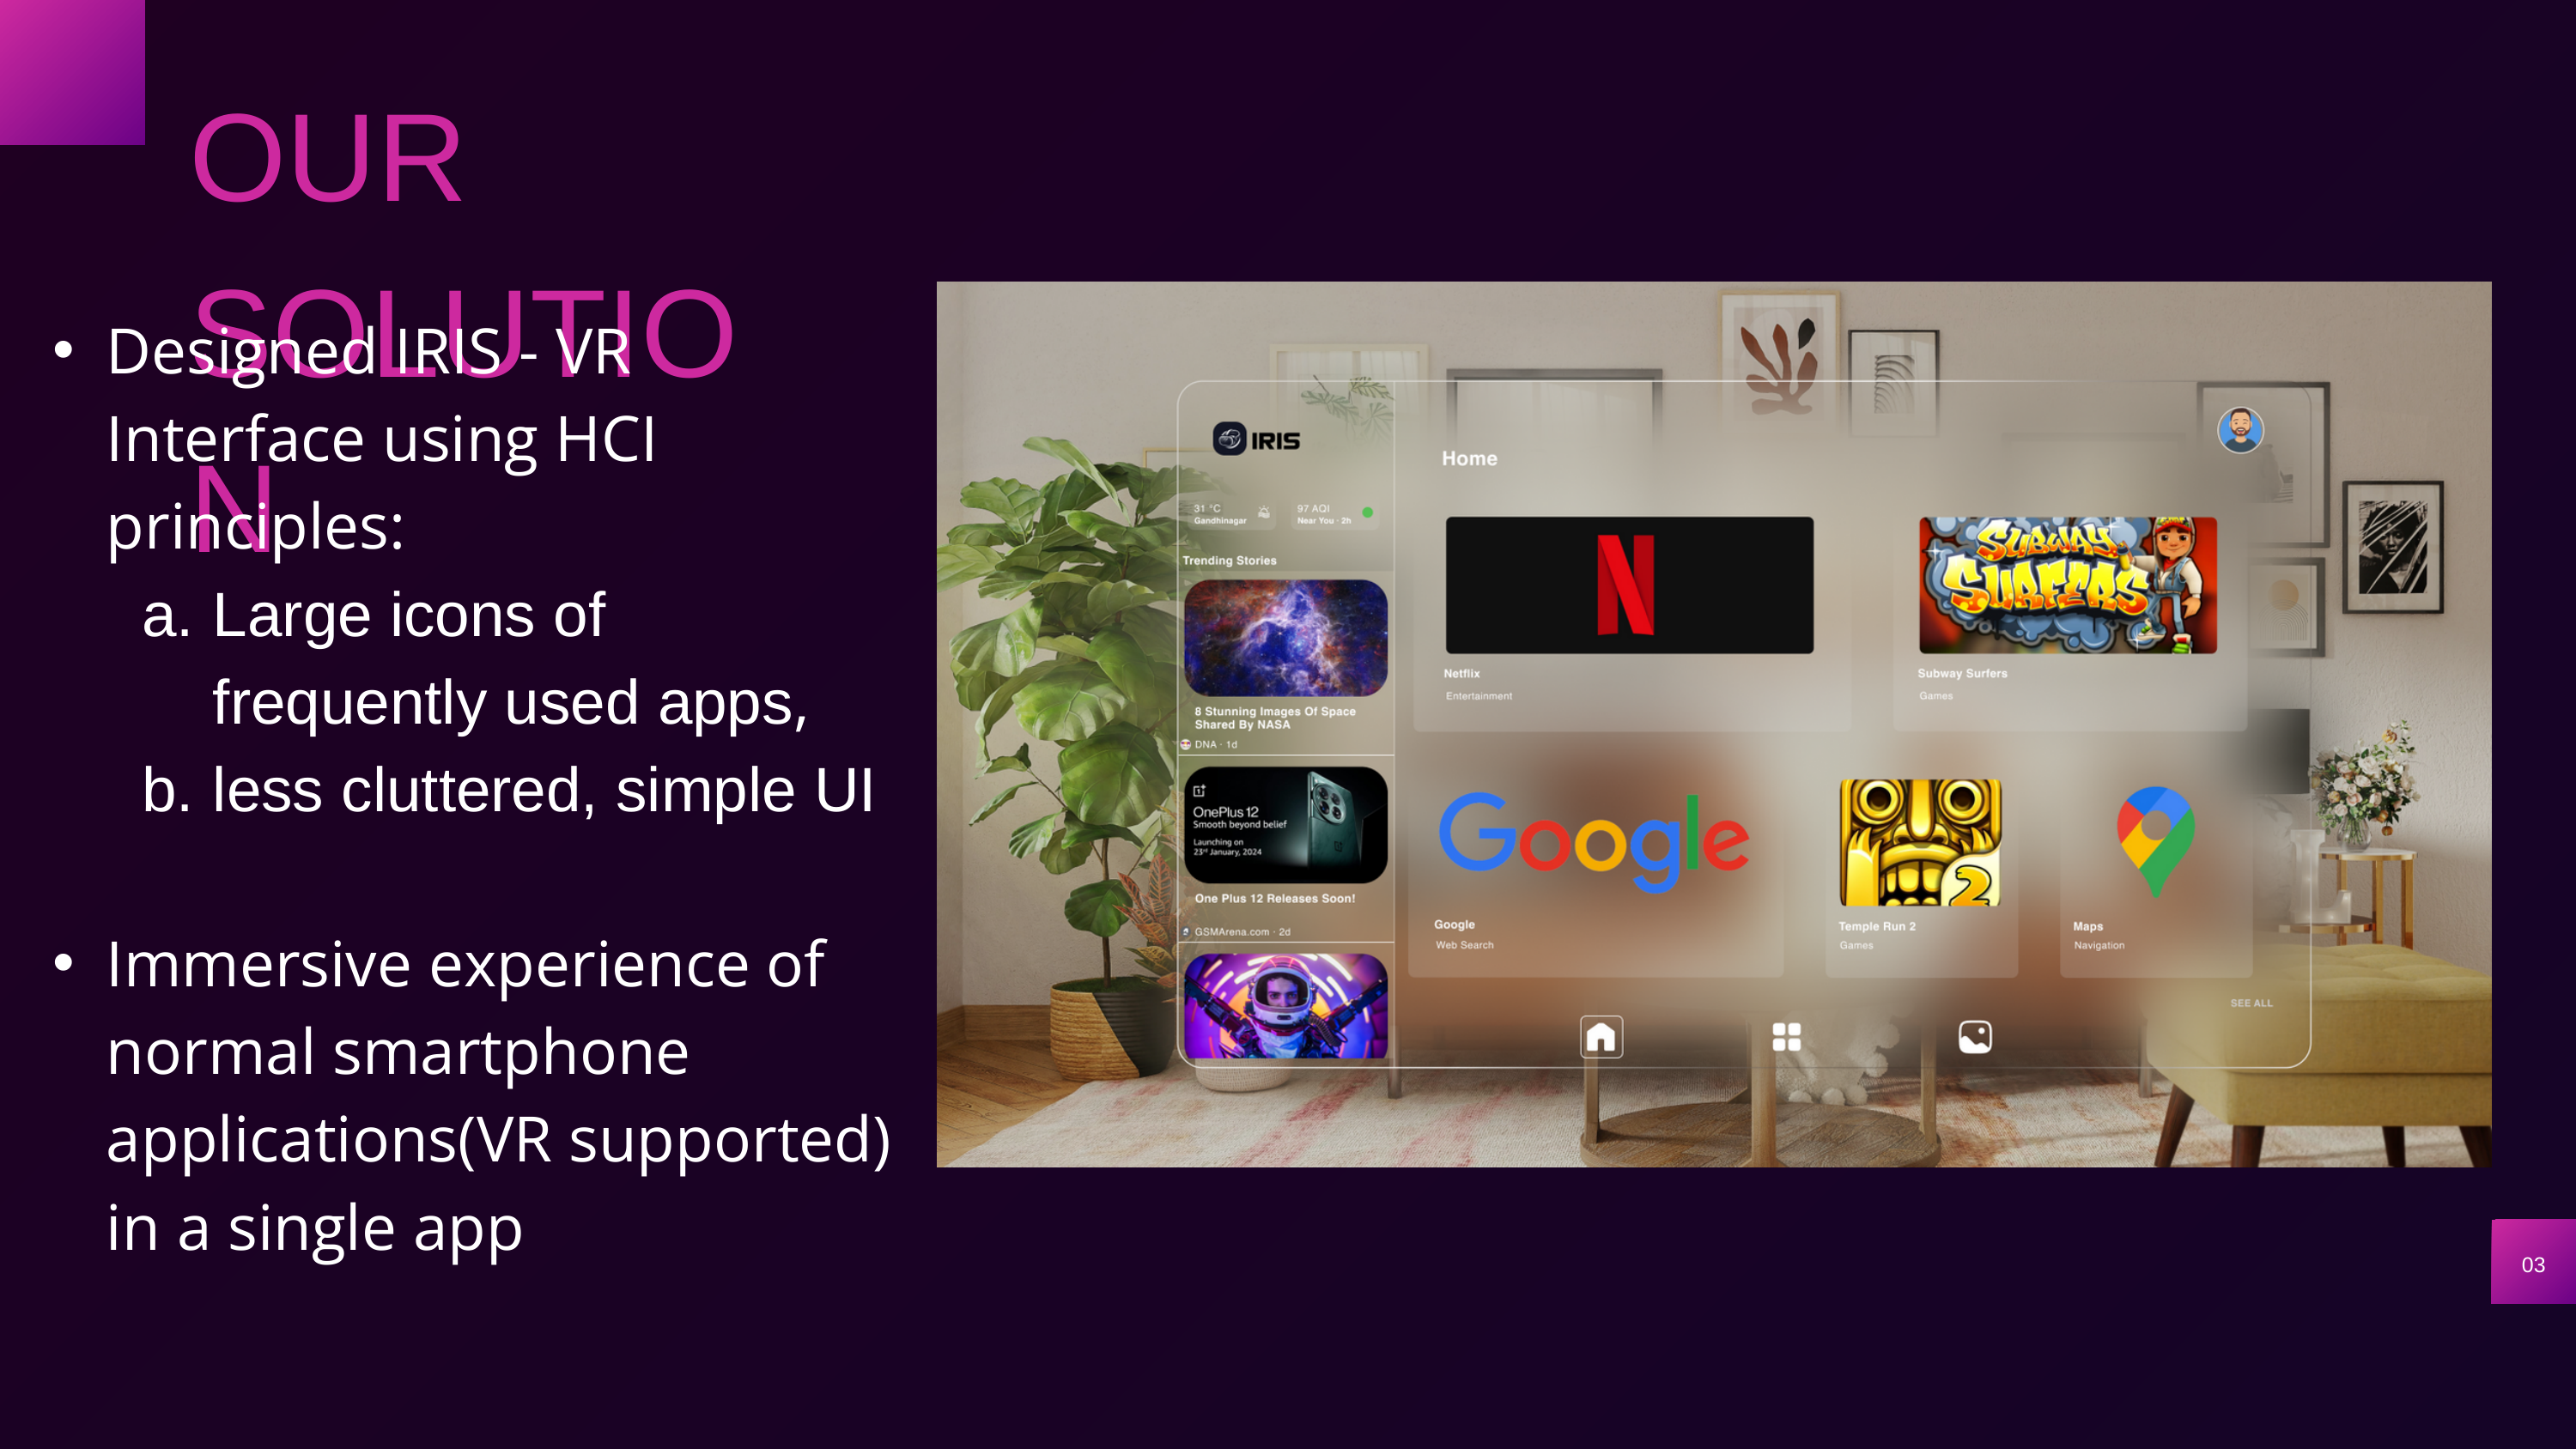

OUR SOLUTION

Designed IRIS - VR Interface using HCI principles:
Large icons of frequently used apps,
less cluttered, simple UI

Immersive experience of normal smartphone applications(VR supported) in a single app

03